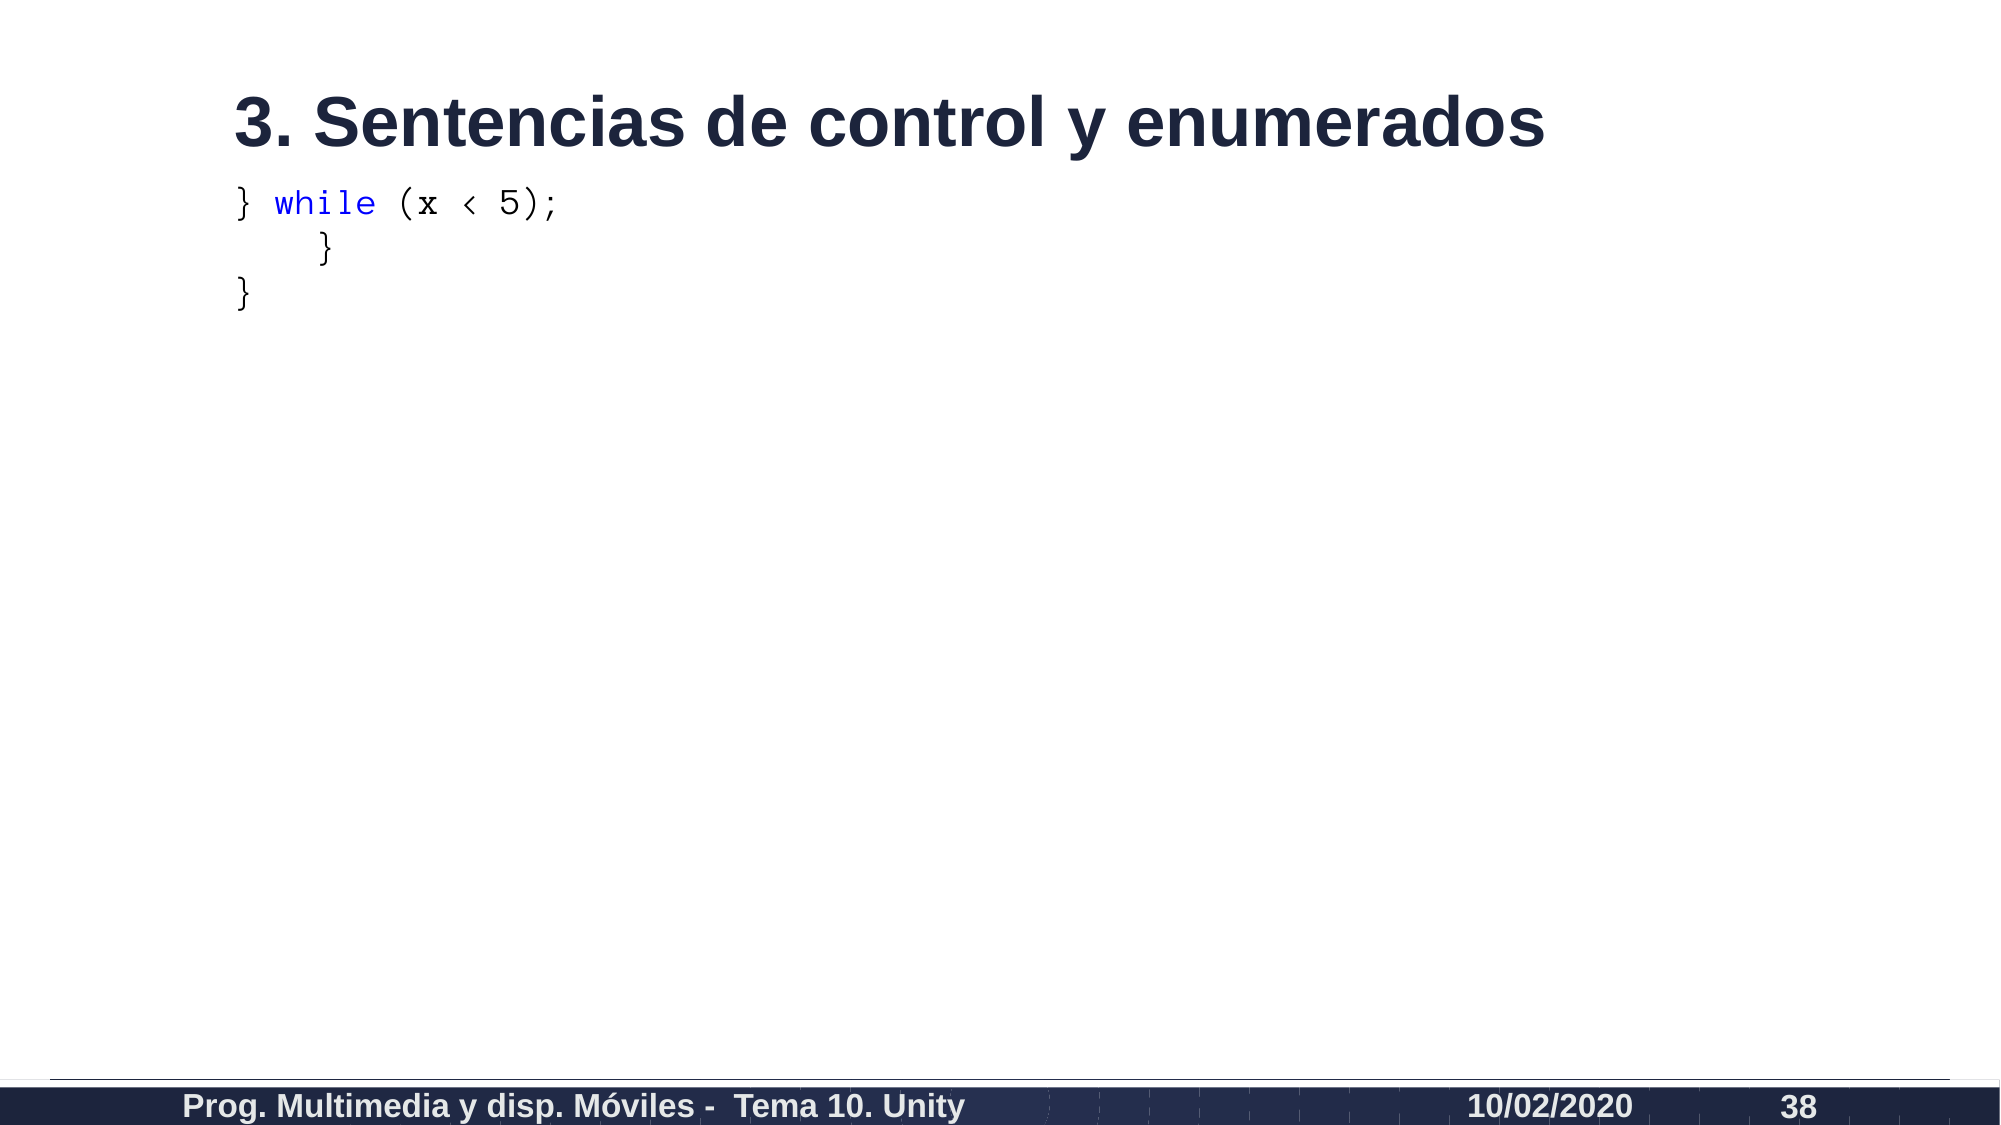

# 3. Sentencias de control y enumerados
} while (x < 5);
    }
}
Prog. Multimedia y disp. Móviles -  Tema 10. Unity
10/02/2020
38